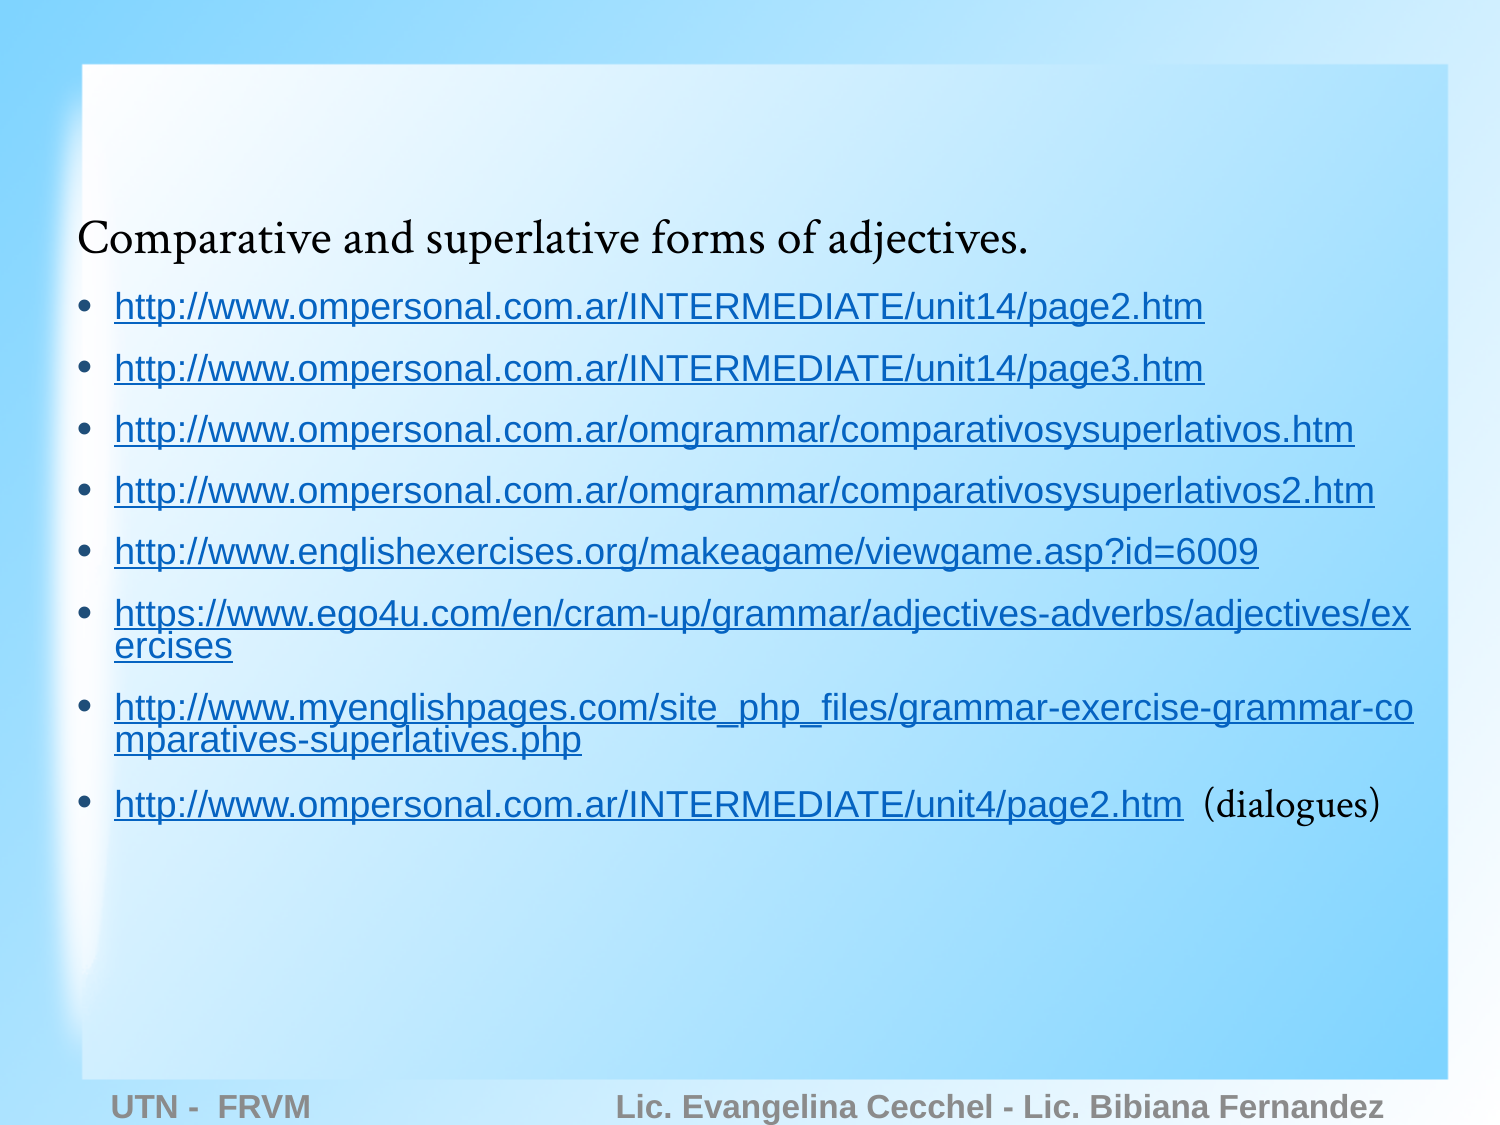

Comparative and superlative forms of adjectives.
http://www.ompersonal.com.ar/INTERMEDIATE/unit14/page2.htm
http://www.ompersonal.com.ar/INTERMEDIATE/unit14/page3.htm
http://www.ompersonal.com.ar/omgrammar/comparativosysuperlativos.htm
http://www.ompersonal.com.ar/omgrammar/comparativosysuperlativos2.htm
http://www.englishexercises.org/makeagame/viewgame.asp?id=6009
https://www.ego4u.com/en/cram-up/grammar/adjectives-adverbs/adjectives/exercises
http://www.myenglishpages.com/site_php_files/grammar-exercise-grammar-comparatives-superlatives.php
http://www.ompersonal.com.ar/INTERMEDIATE/unit4/page2.htm  (dialogues)

UTN -  FRVM                                 Lic. Evangelina Cecchel - Lic. Bibiana Fernandez